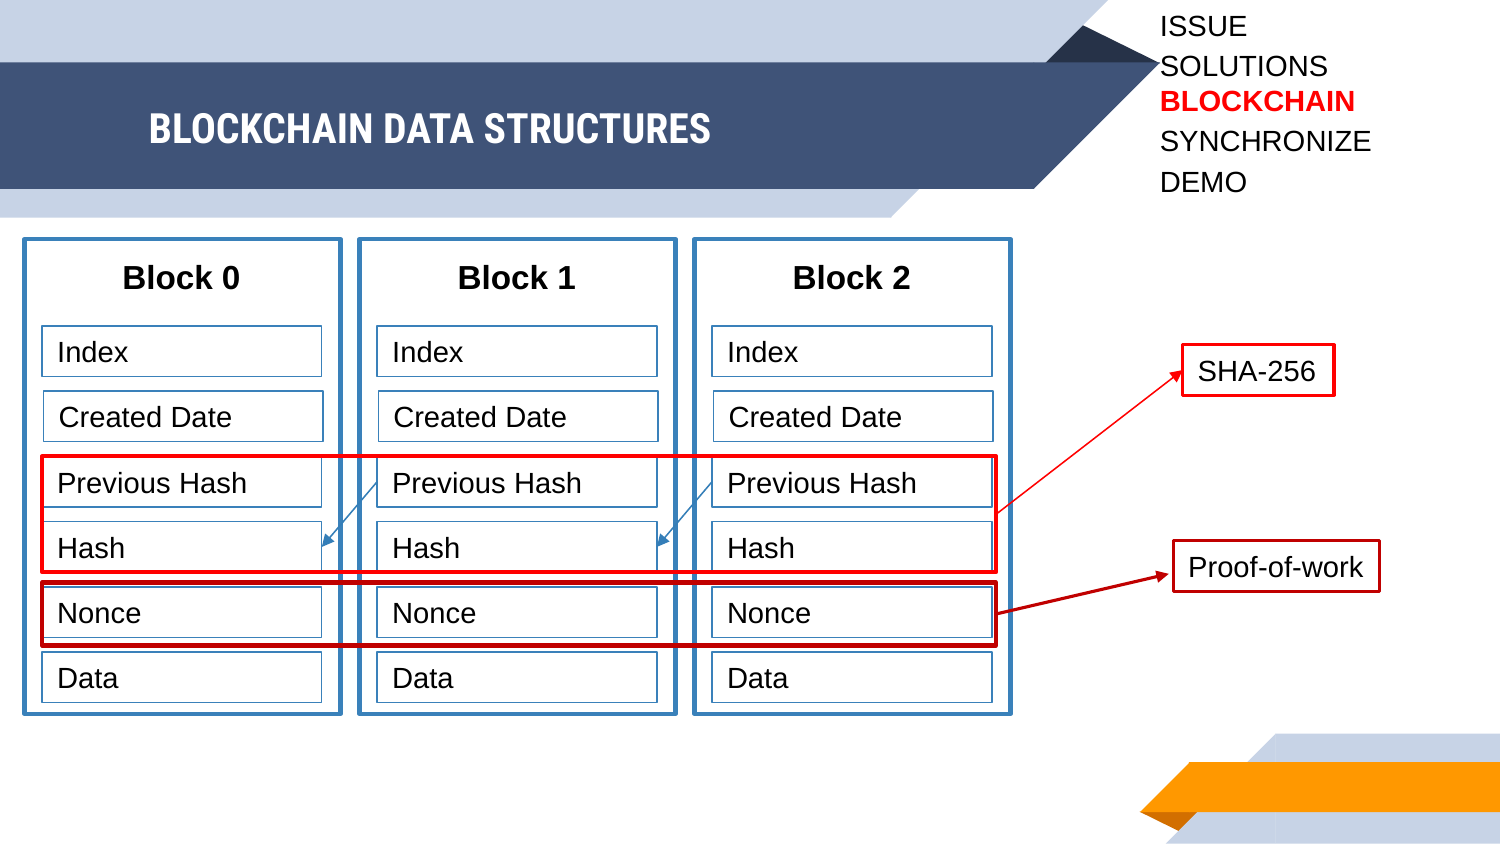

ISSUE
SOLUTIONS
BLOCKCHAIN
SYNCHRONIZE
DEMO
# BLOCKCHAIN DATA STRUCTURES

Block 0
Index
Created Date
Previous Hash
Hash
Nonce
Data

Block 1
Index
Created Date
Previous Hash
Hash
Nonce
Data

Block 2
Index
Created Date
Previous Hash
Hash
Nonce
Data
SHA-256

Proof-of-work